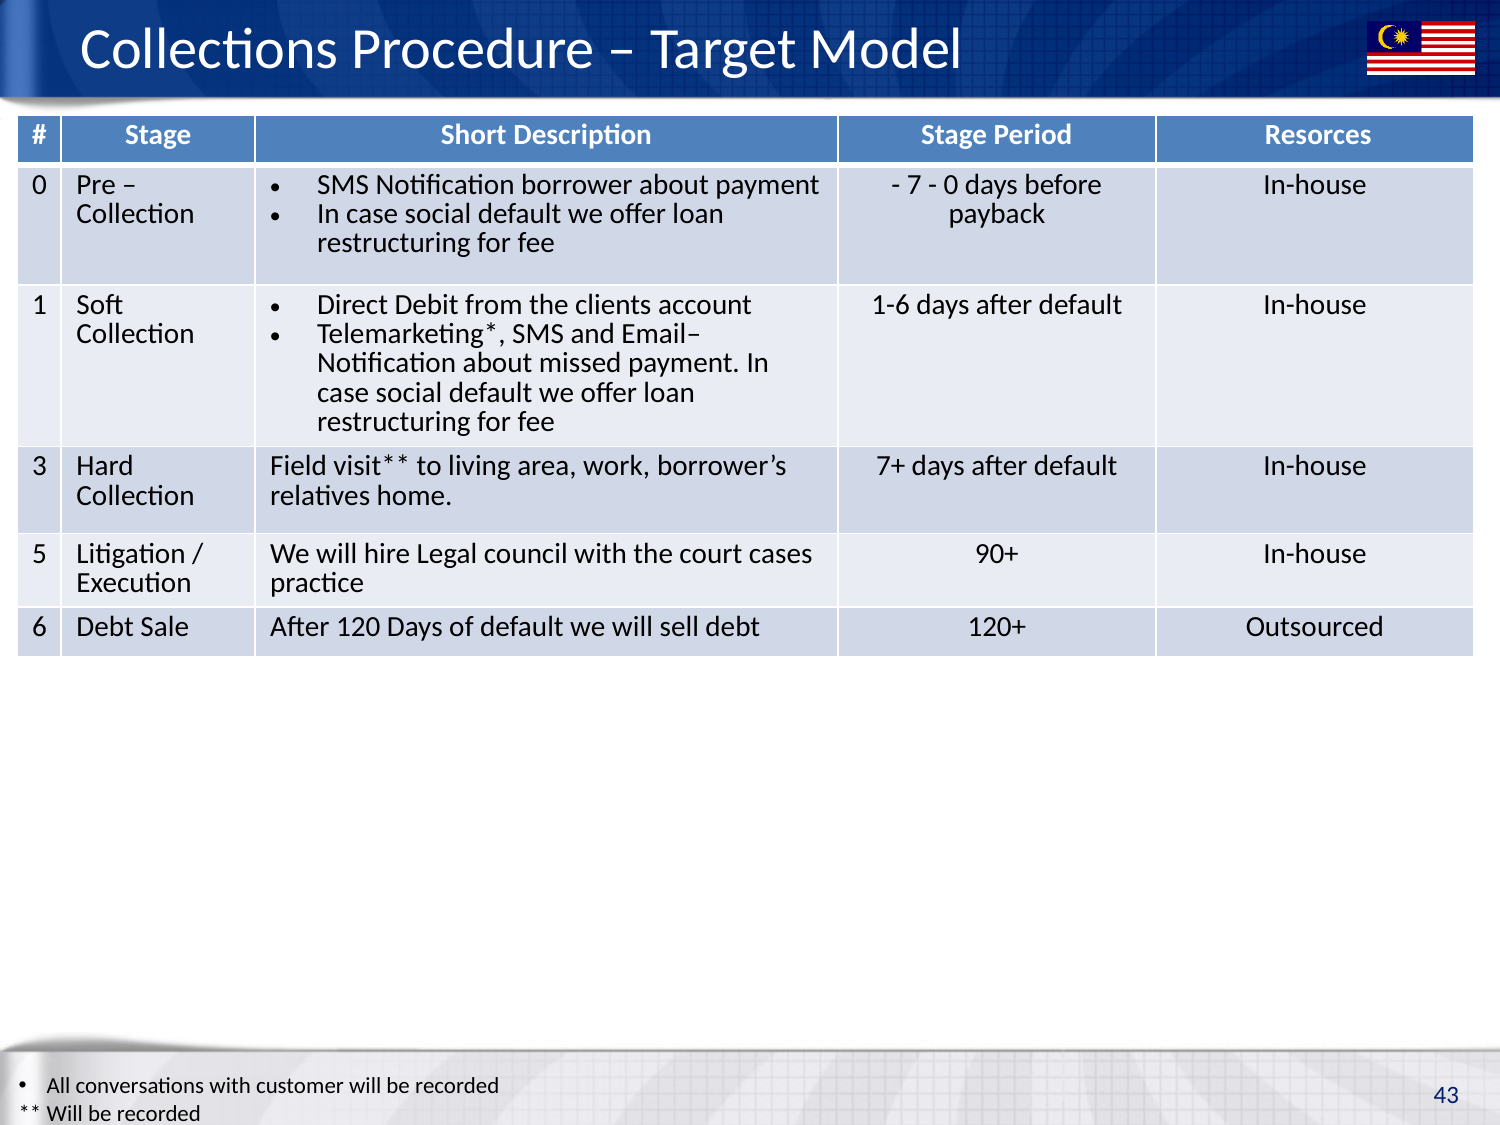

# Collections Procedure – Target Model
| # | Stage | Short Description | Stage Period | Resorces |
| --- | --- | --- | --- | --- |
| 0 | Pre – Collection | SMS Notification borrower about payment In case social default we offer loan restructuring for fee | - 7 - 0 days before payback | In-house |
| 1 | Soft Collection | Direct Debit from the clients account Telemarketing\*, SMS and Email– Notification about missed payment. In case social default we offer loan restructuring for fee | 1-6 days after default | In-house |
| 3 | Hard Collection | Field visit\*\* to living area, work, borrower’s relatives home. | 7+ days after default | In-house |
| 5 | Litigation / Execution | We will hire Legal council with the court cases practice | 90+ | In-house |
| 6 | Debt Sale | After 120 Days of default we will sell debt | 120+ | Outsourced |

All conversations with customer will be recorded
** Will be recorded
43